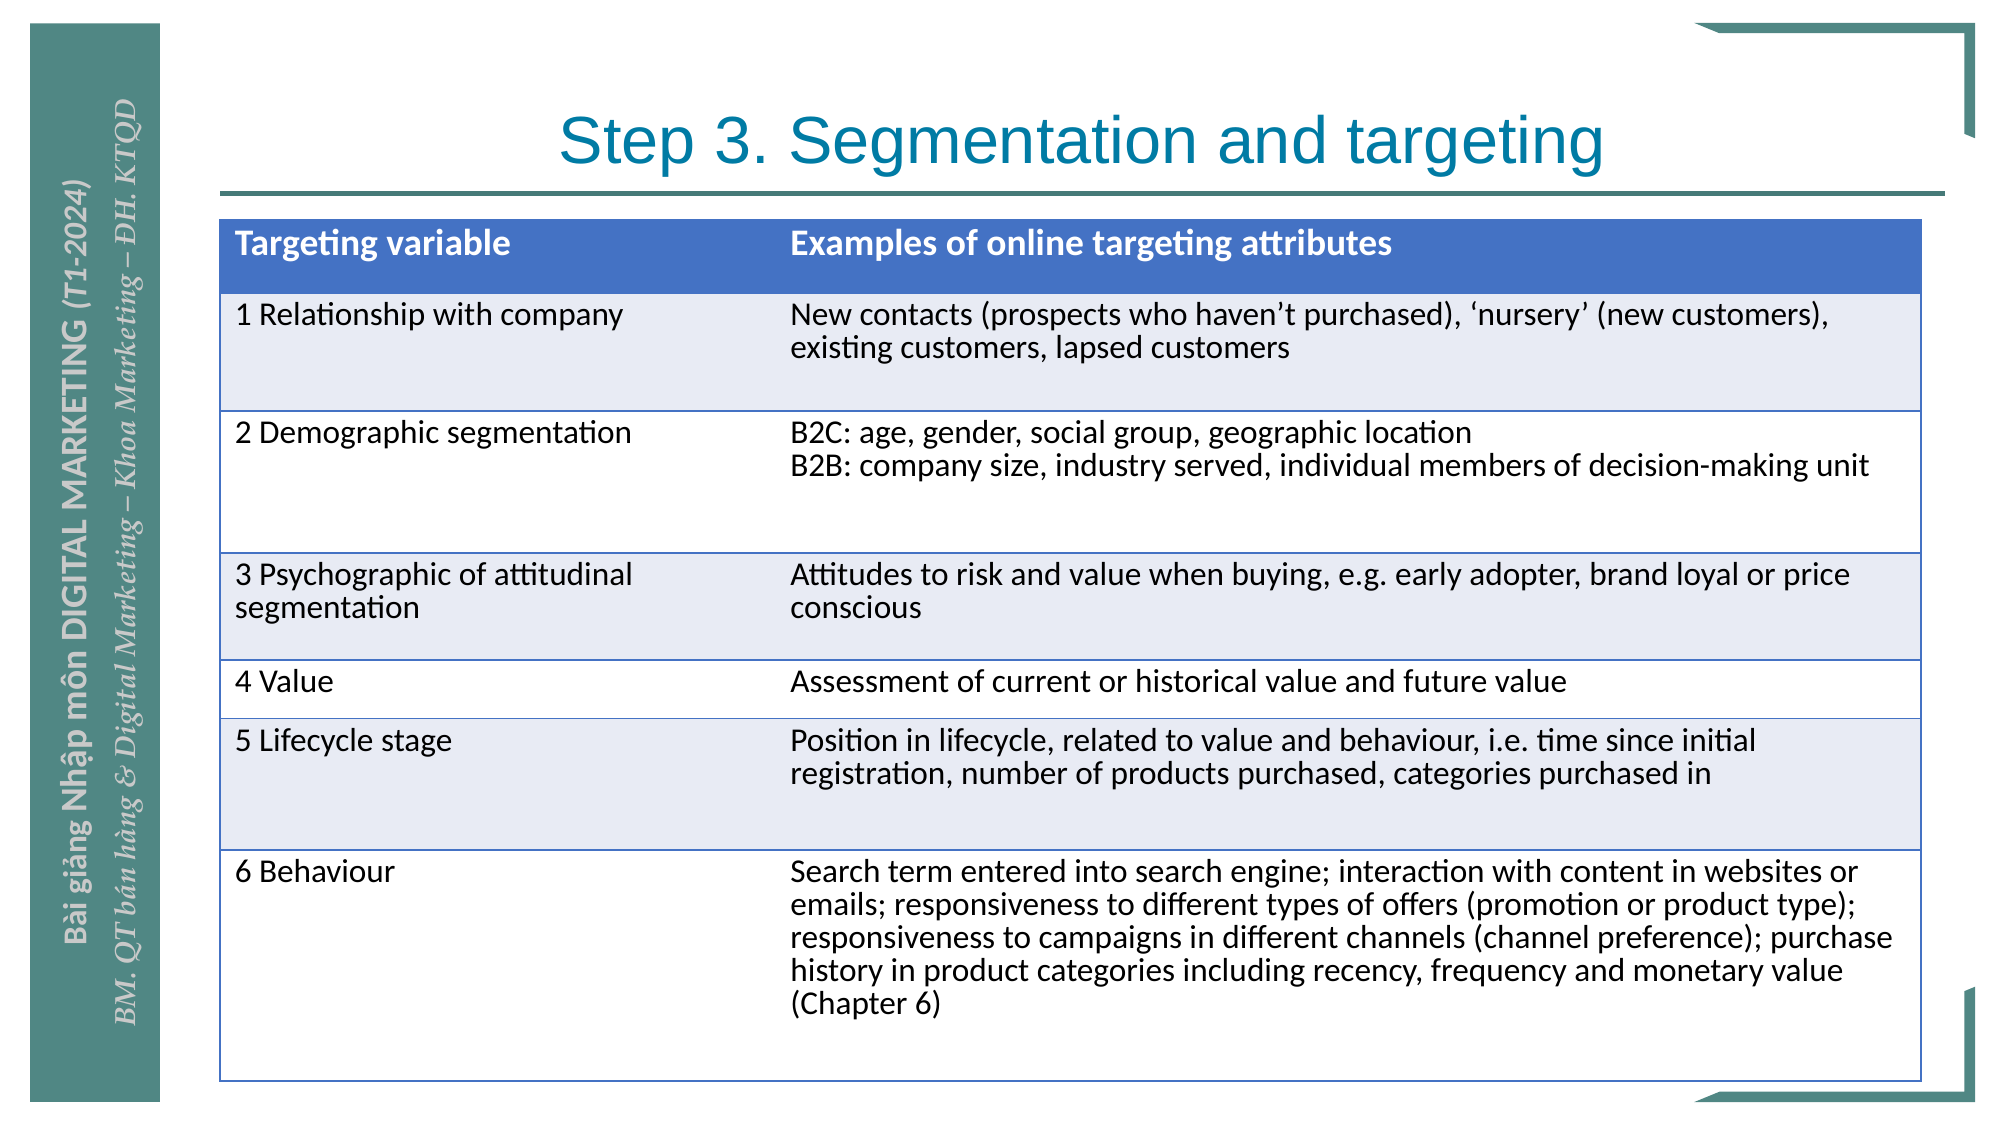

# Step 3. Segmentation and targeting
| Targeting variable | Examples of online targeting attributes |
| --- | --- |
| 1 Relationship with company | New contacts (prospects who haven’t purchased), ‘nursery’ (new customers), existing customers, lapsed customers |
| 2 Demographic segmentation | B2C: age, gender, social group, geographic location B2B: company size, industry served, individual members of decision-making unit |
| 3 Psychographic of attitudinal segmentation | Attitudes to risk and value when buying, e.g. early adopter, brand loyal or price conscious |
| 4 Value | Assessment of current or historical value and future value |
| 5 Lifecycle stage | Position in lifecycle, related to value and behaviour, i.e. time since initial registration, number of products purchased, categories purchased in |
| 6 Behaviour | Search term entered into search engine; interaction with content in websites or emails; responsiveness to different types of offers (promotion or product type); responsiveness to campaigns in different channels (channel preference); purchase history in product categories including recency, frequency and monetary value (Chapter 6) |